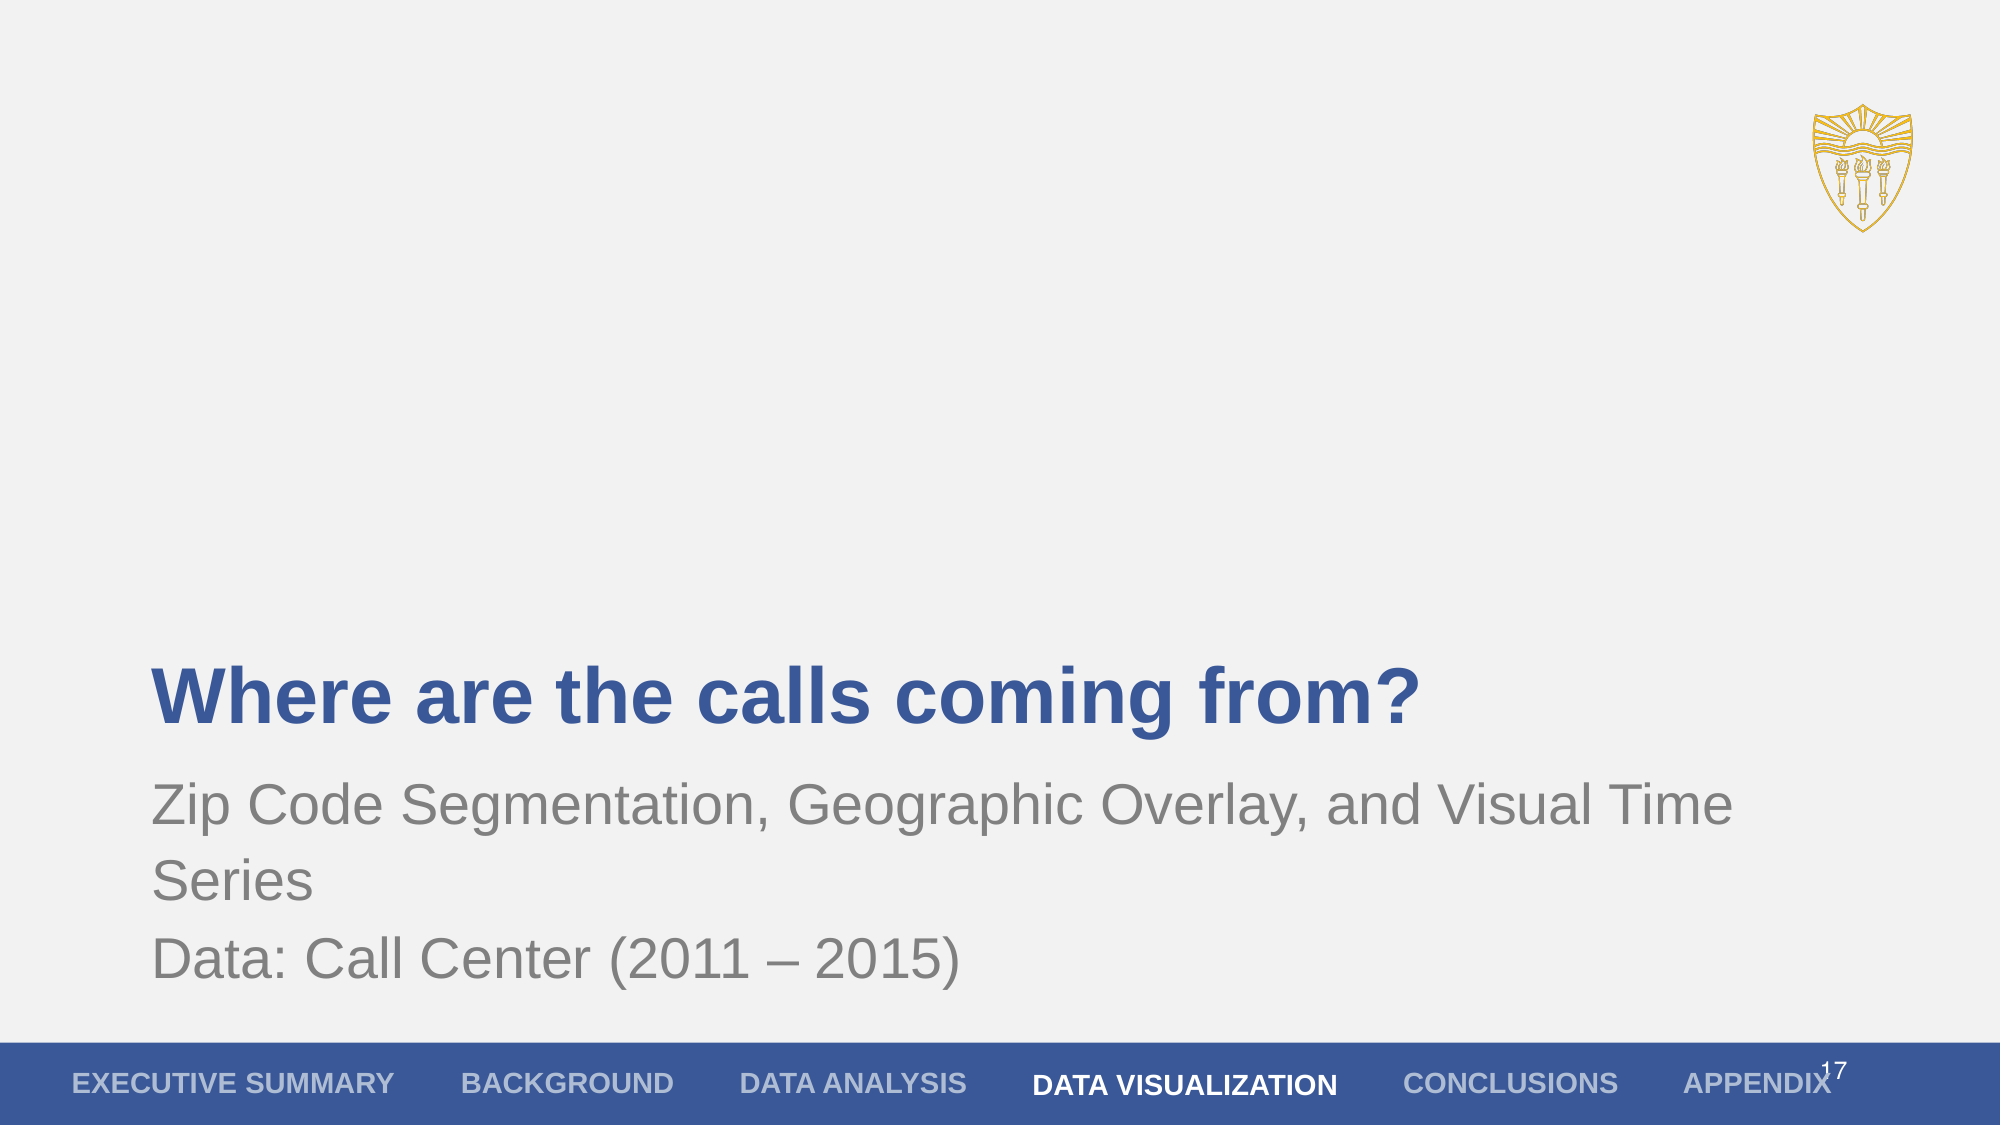

# Where are the calls coming from?
Zip Code Segmentation, Geographic Overlay, and Visual Time Series
Data: Call Center (2011 – 2015)

17
APPENDIX
CONCLUSIONS
BACKGROUND
EXECUTIVE SUMMARY
DATA ANALYSIS
DATA VISUALIZATION